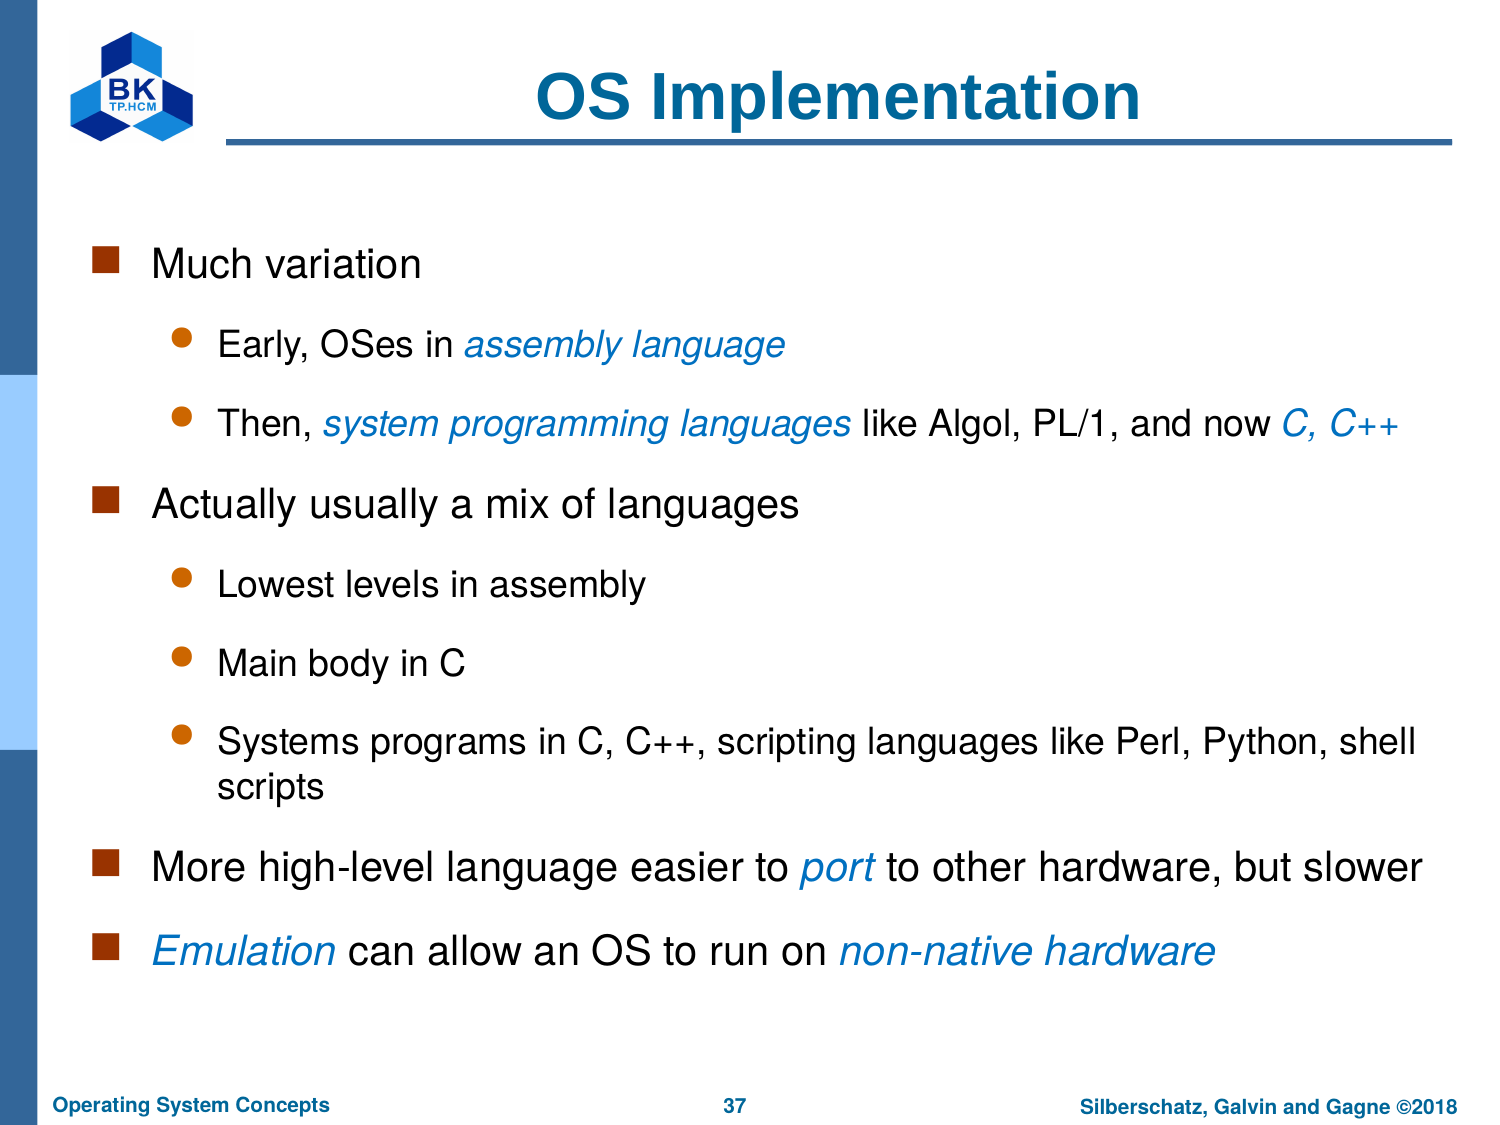

# OS Implementation
Much variation
Early, OSes in assembly language
Then, system programming languages like Algol, PL/1, and now C, C++
Actually usually a mix of languages
Lowest levels in assembly
Main body in C
Systems programs in C, C++, scripting languages like Perl, Python, shell scripts
More high-level language easier to port to other hardware, but slower
Emulation can allow an OS to run on non-native hardware